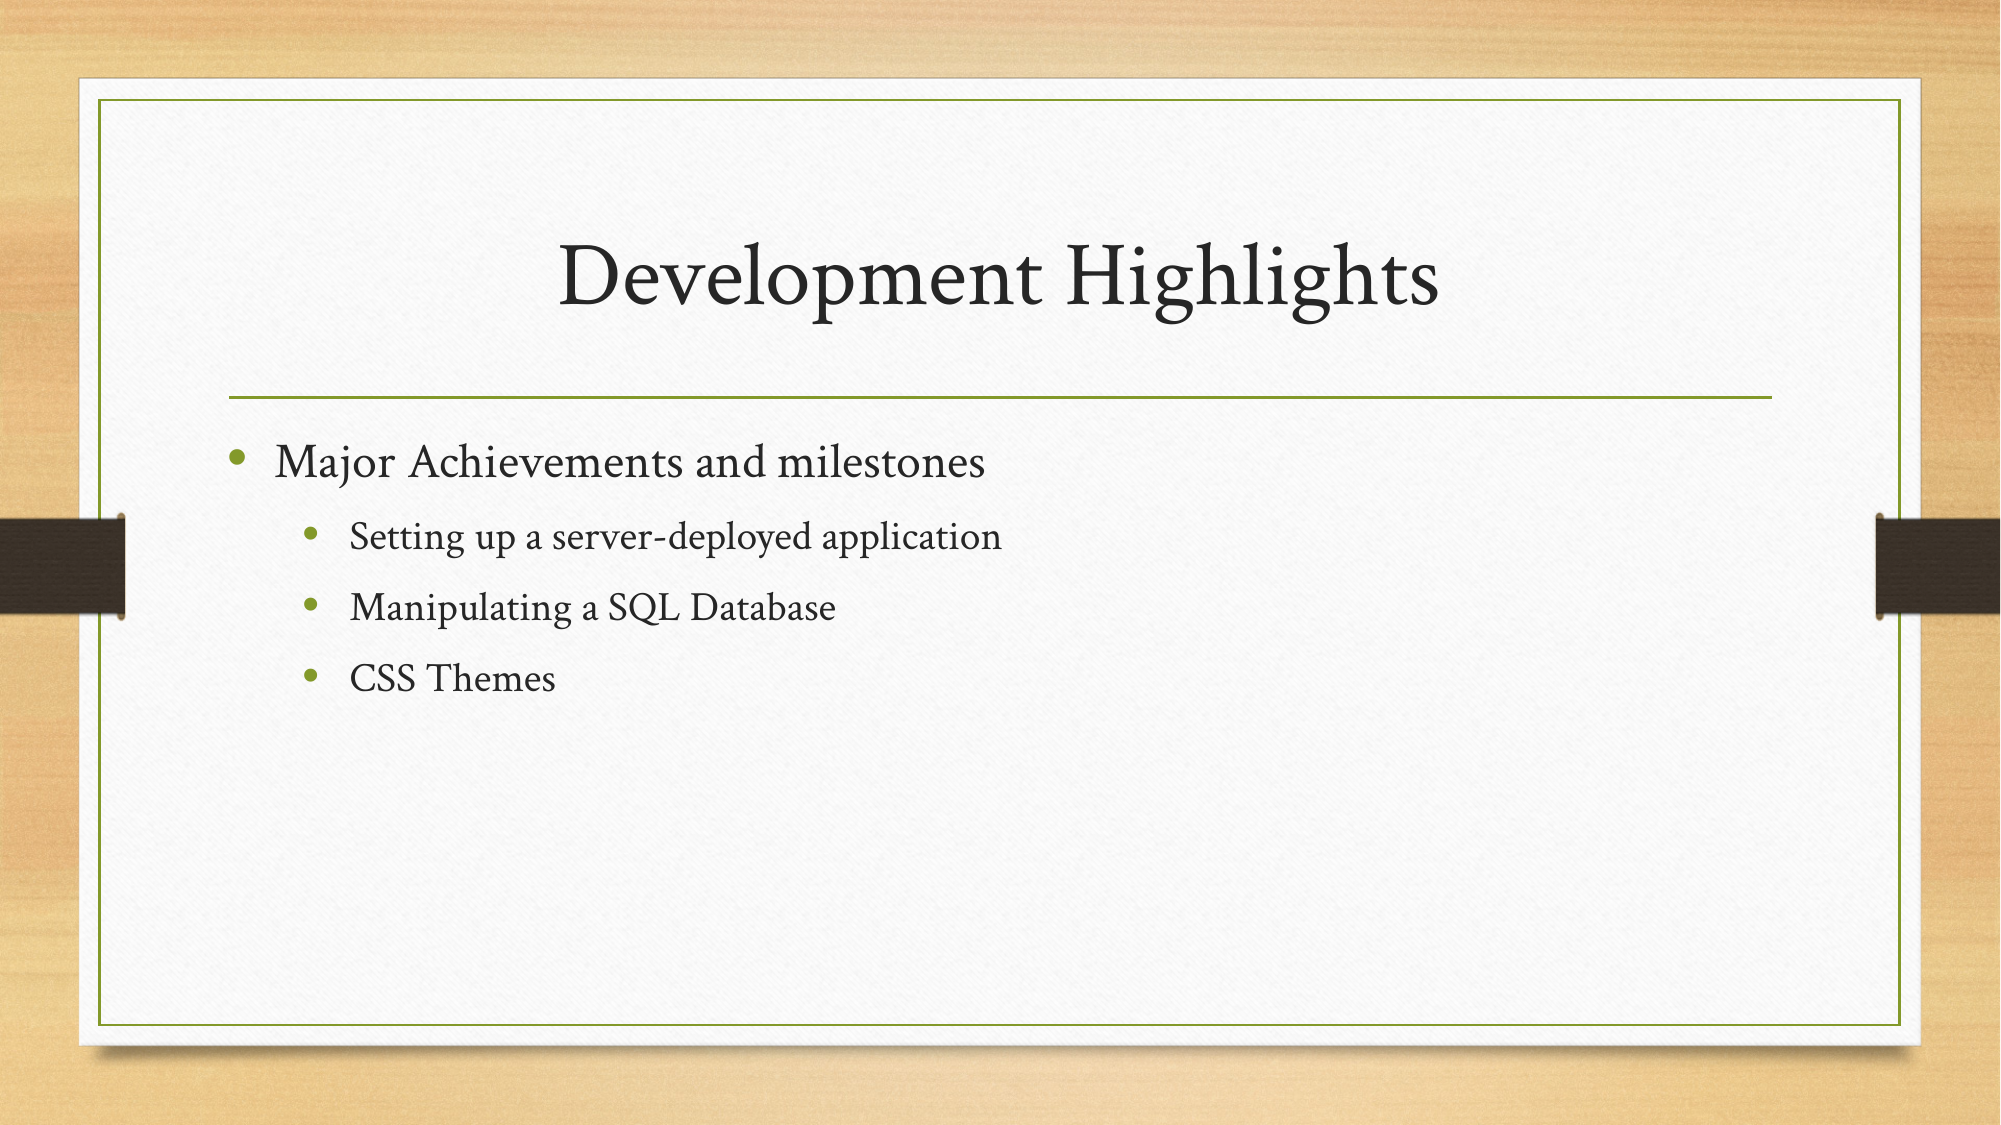

# Development Highlights
Major Achievements and milestones
Setting up a server-deployed application
Manipulating a SQL Database
CSS Themes